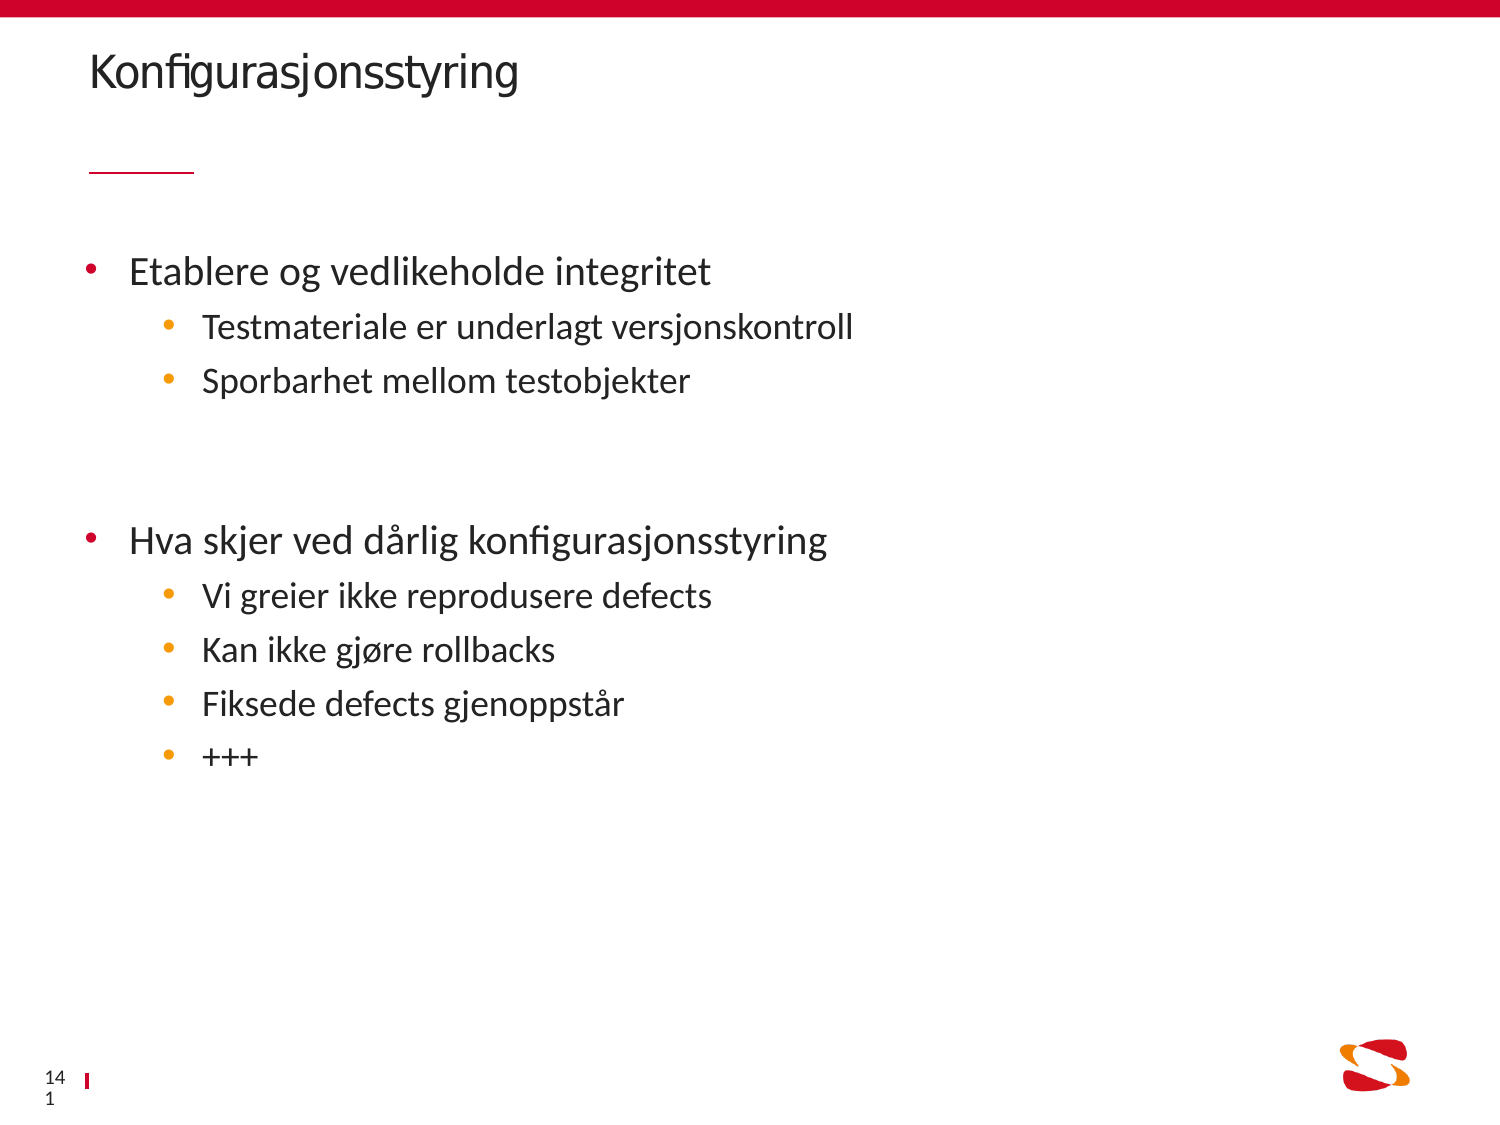

# Konfigurasjonsstyring
Etablere og vedlikeholde integritet
Testmateriale er underlagt versjonskontroll
Sporbarhet mellom testobjekter

Hva skjer ved dårlig konfigurasjonsstyring
Vi greier ikke reprodusere defects
Kan ikke gjøre rollbacks
Fiksede defects gjenoppstår
+++
141